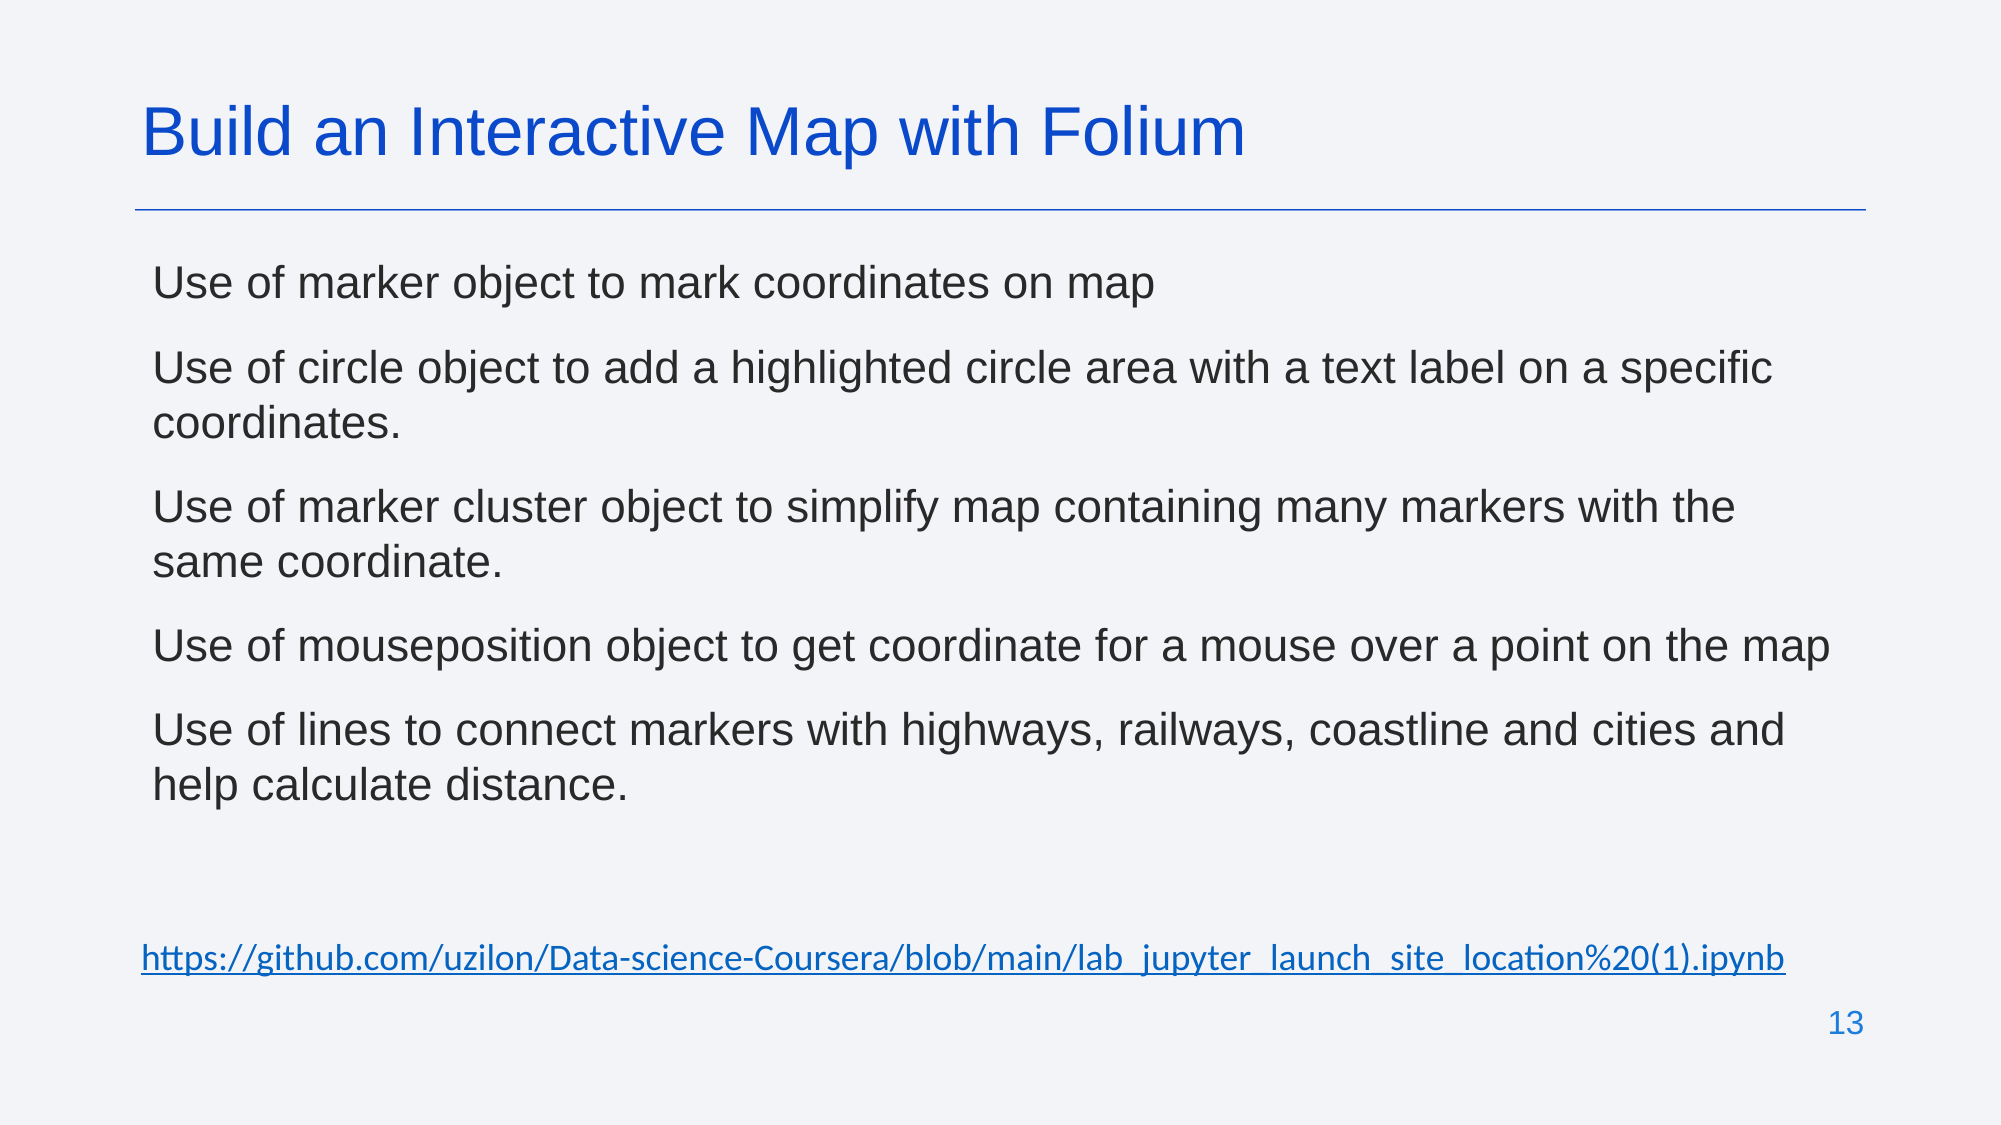

Build an Interactive Map with Folium
Use of marker object to mark coordinates on map
Use of circle object to add a highlighted circle area with a text label on a specific coordinates.
Use of marker cluster object to simplify map containing many markers with the same coordinate.
Use of mouseposition object to get coordinate for a mouse over a point on the map
Use of lines to connect markers with highways, railways, coastline and cities and help calculate distance.

https://github.com/uzilon/Data-science-Coursera/blob/main/lab_jupyter_launch_site_location%20(1).ipynb
13